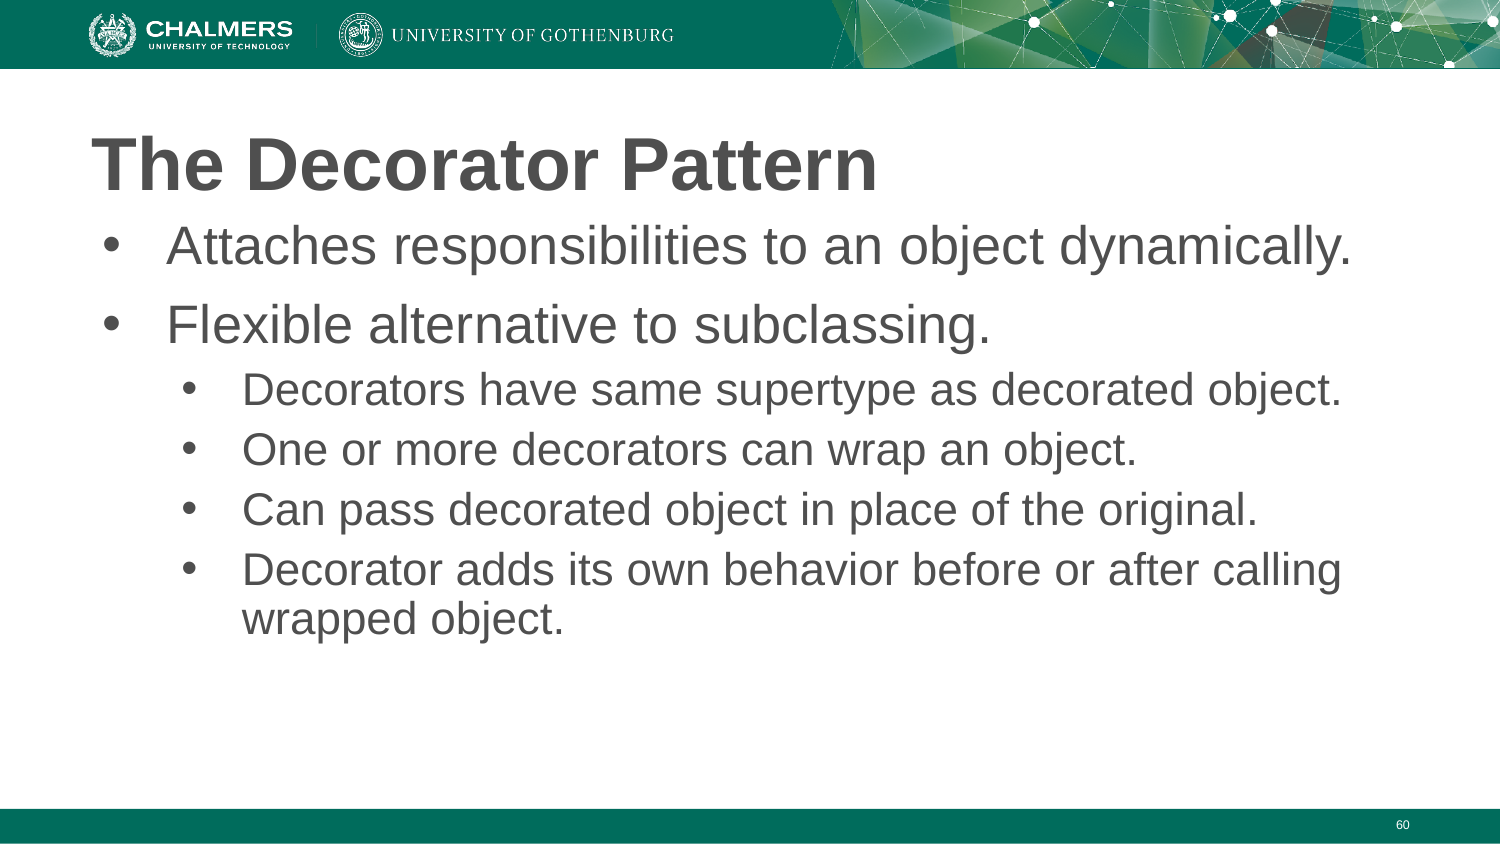

# The Decorator Pattern
Attaches responsibilities to an object dynamically.
Flexible alternative to subclassing.
Decorators have same supertype as decorated object.
One or more decorators can wrap an object.
Can pass decorated object in place of the original.
Decorator adds its own behavior before or after calling wrapped object.
60